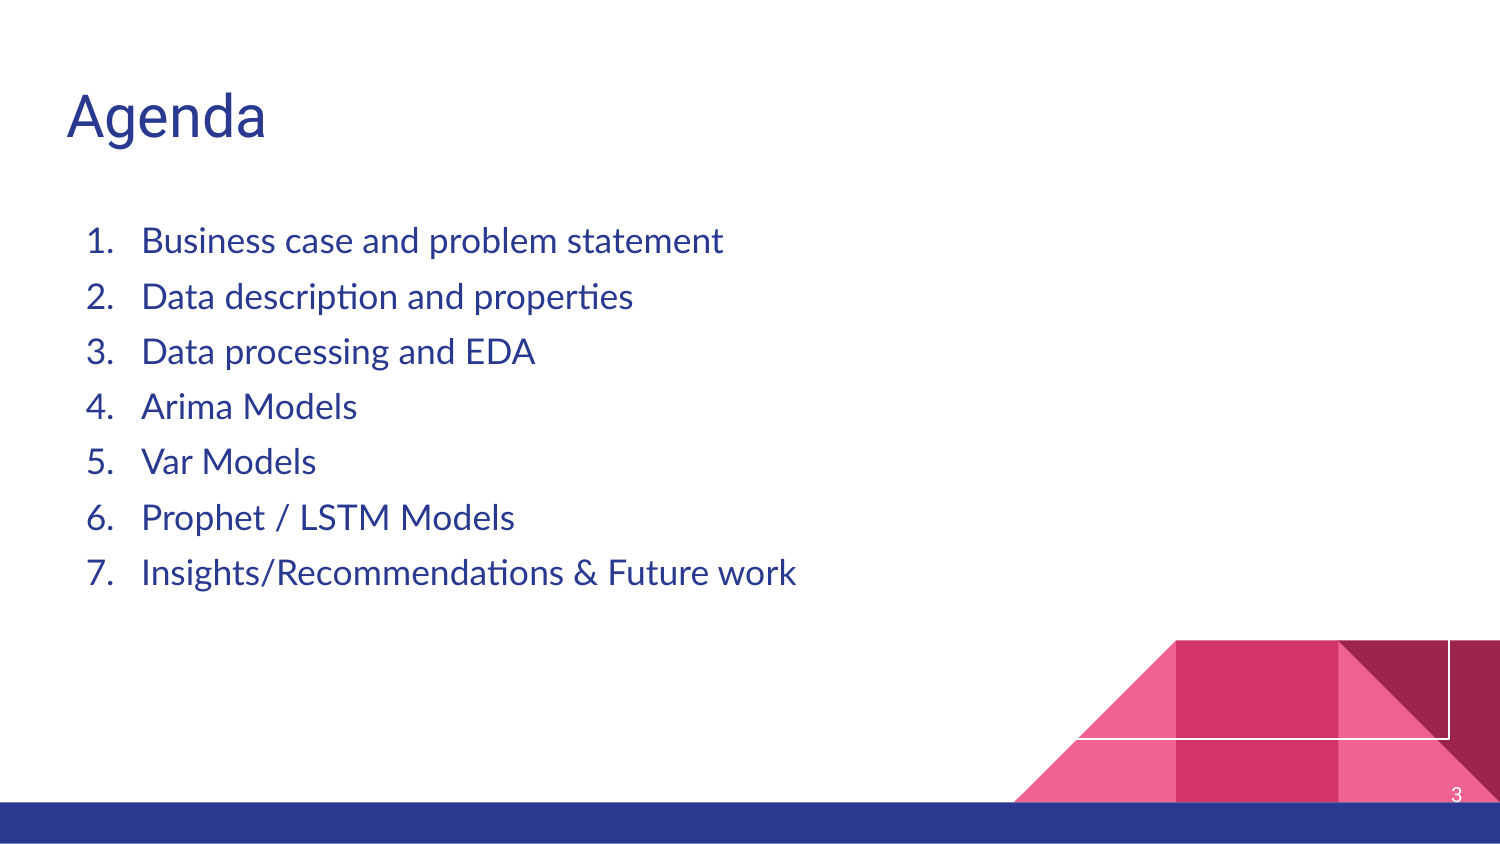

# Agenda
Business case and problem statement
Data description and properties
Data processing and EDA
Arima Models
Var Models
Prophet / LSTM Models
Insights/Recommendations & Future work
3